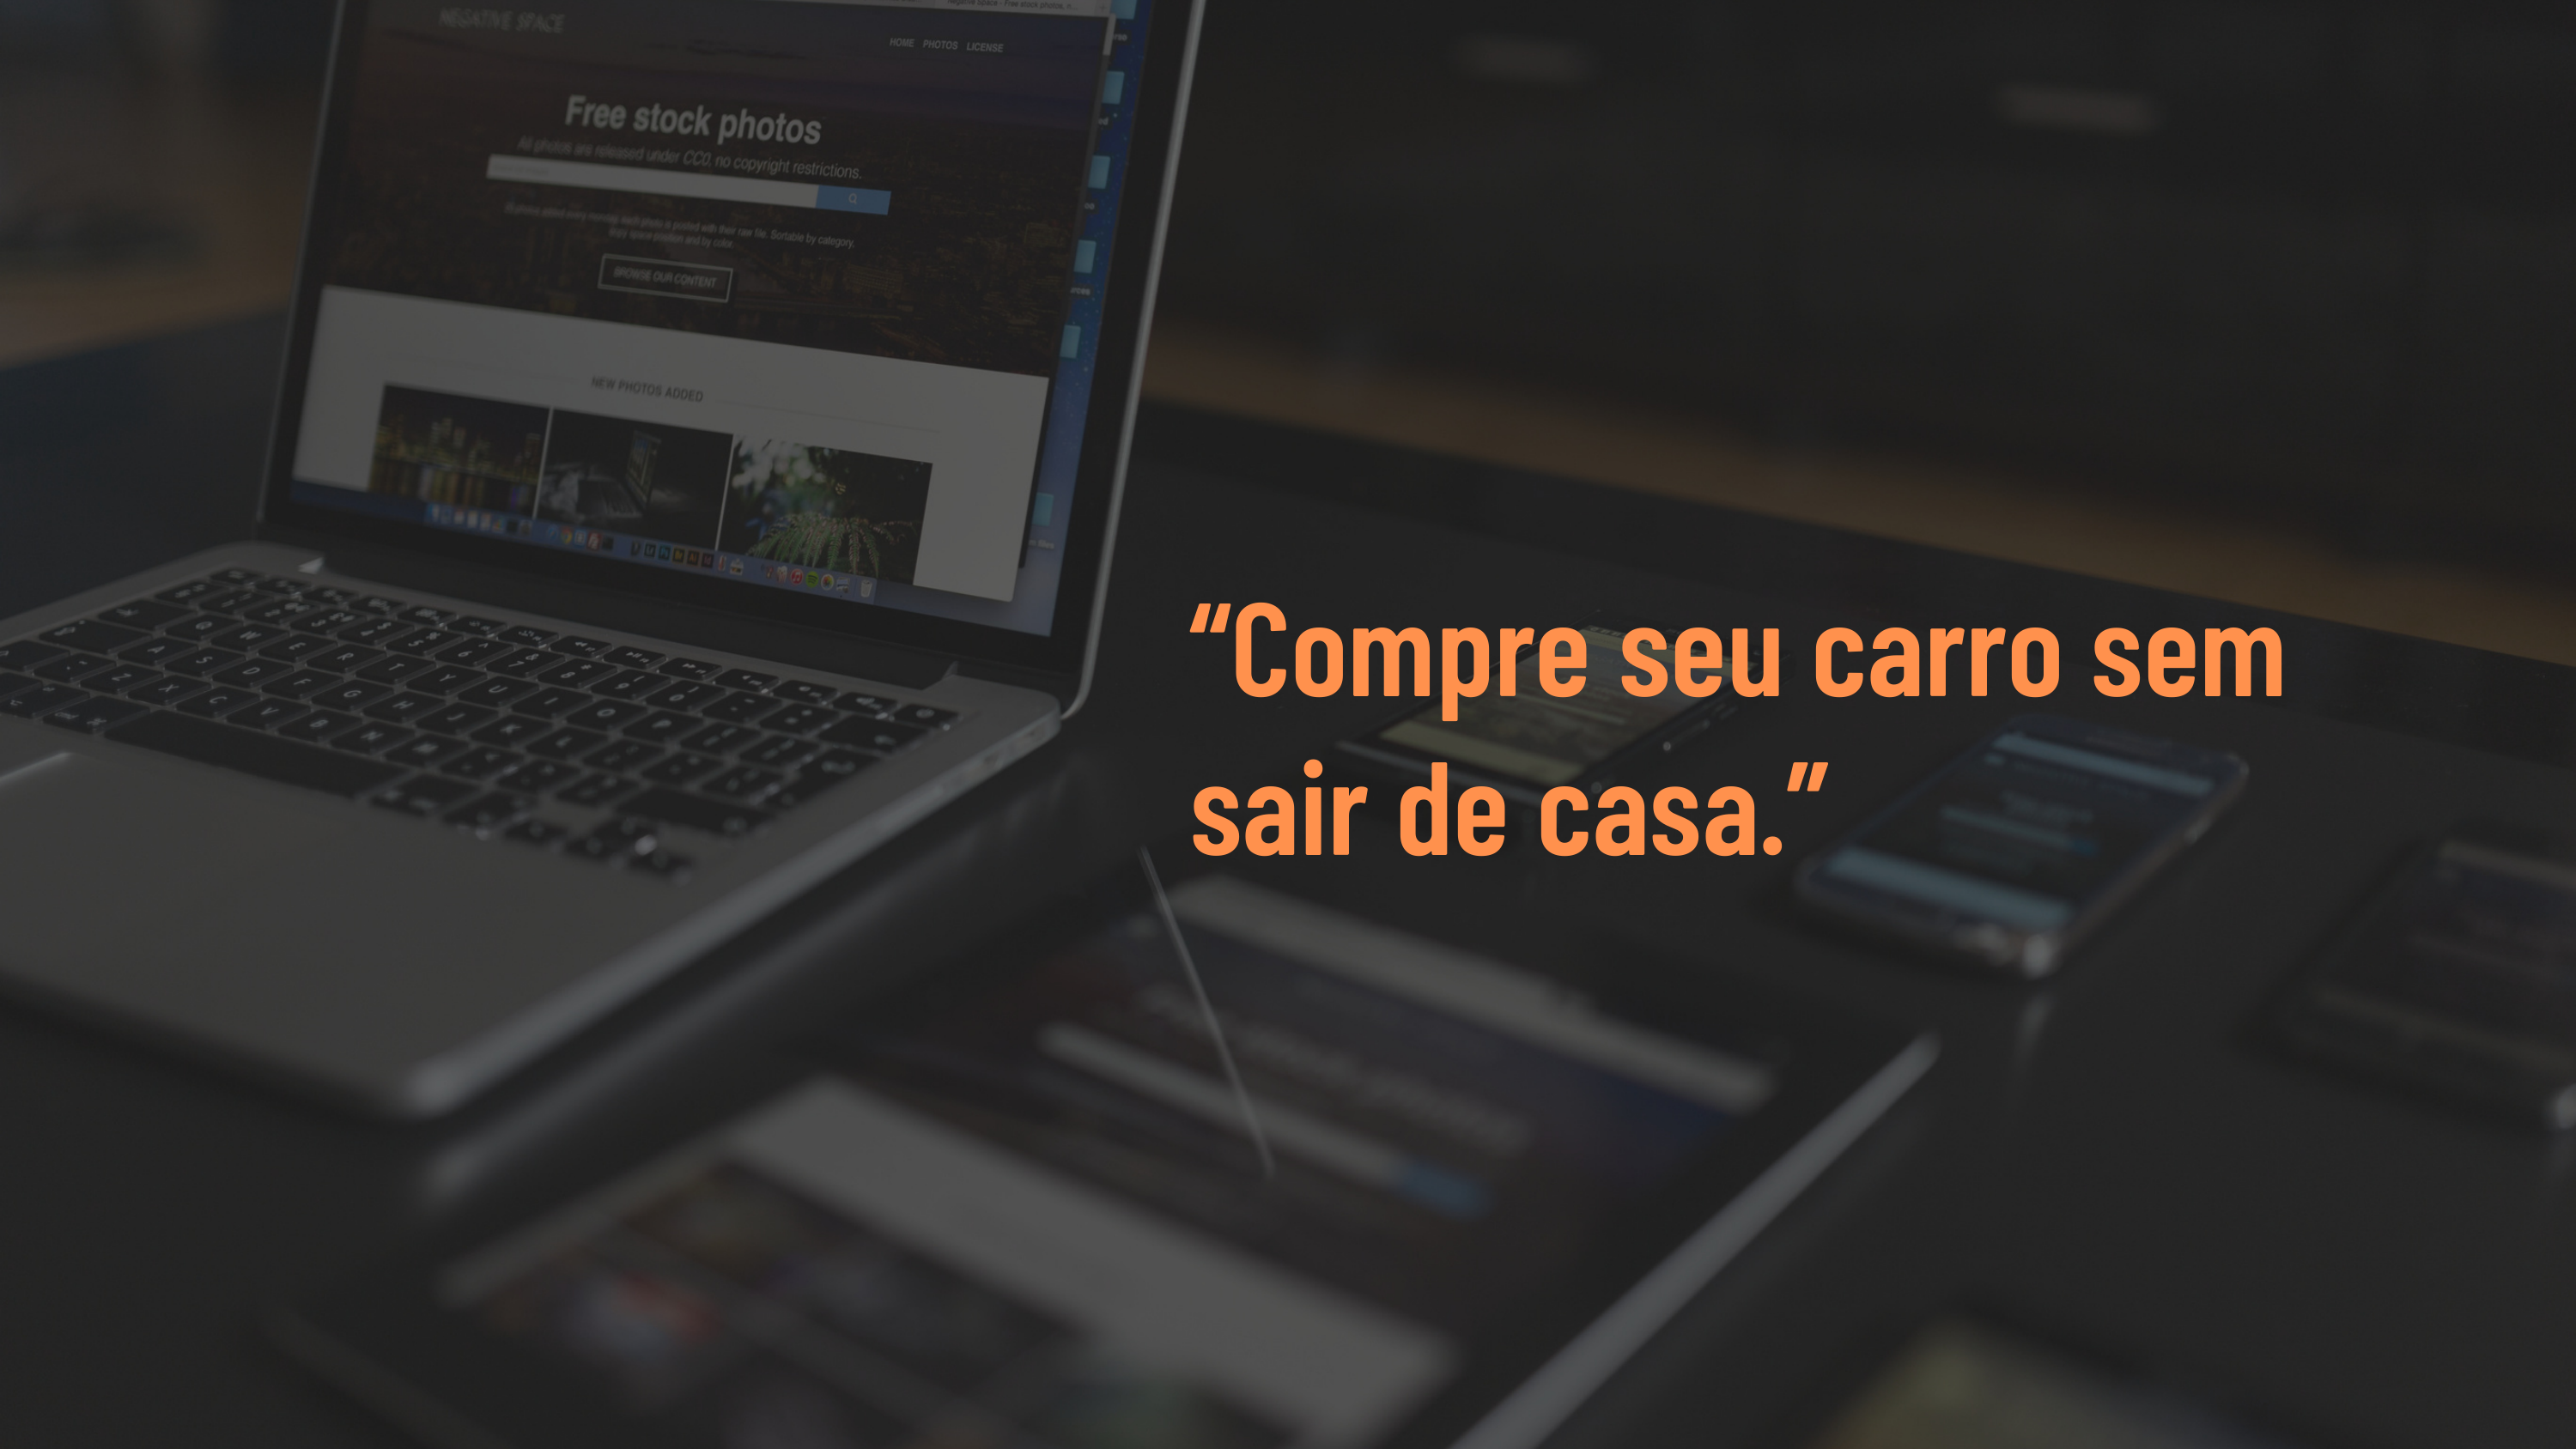

“Compre seu carro sem sair de casa.”